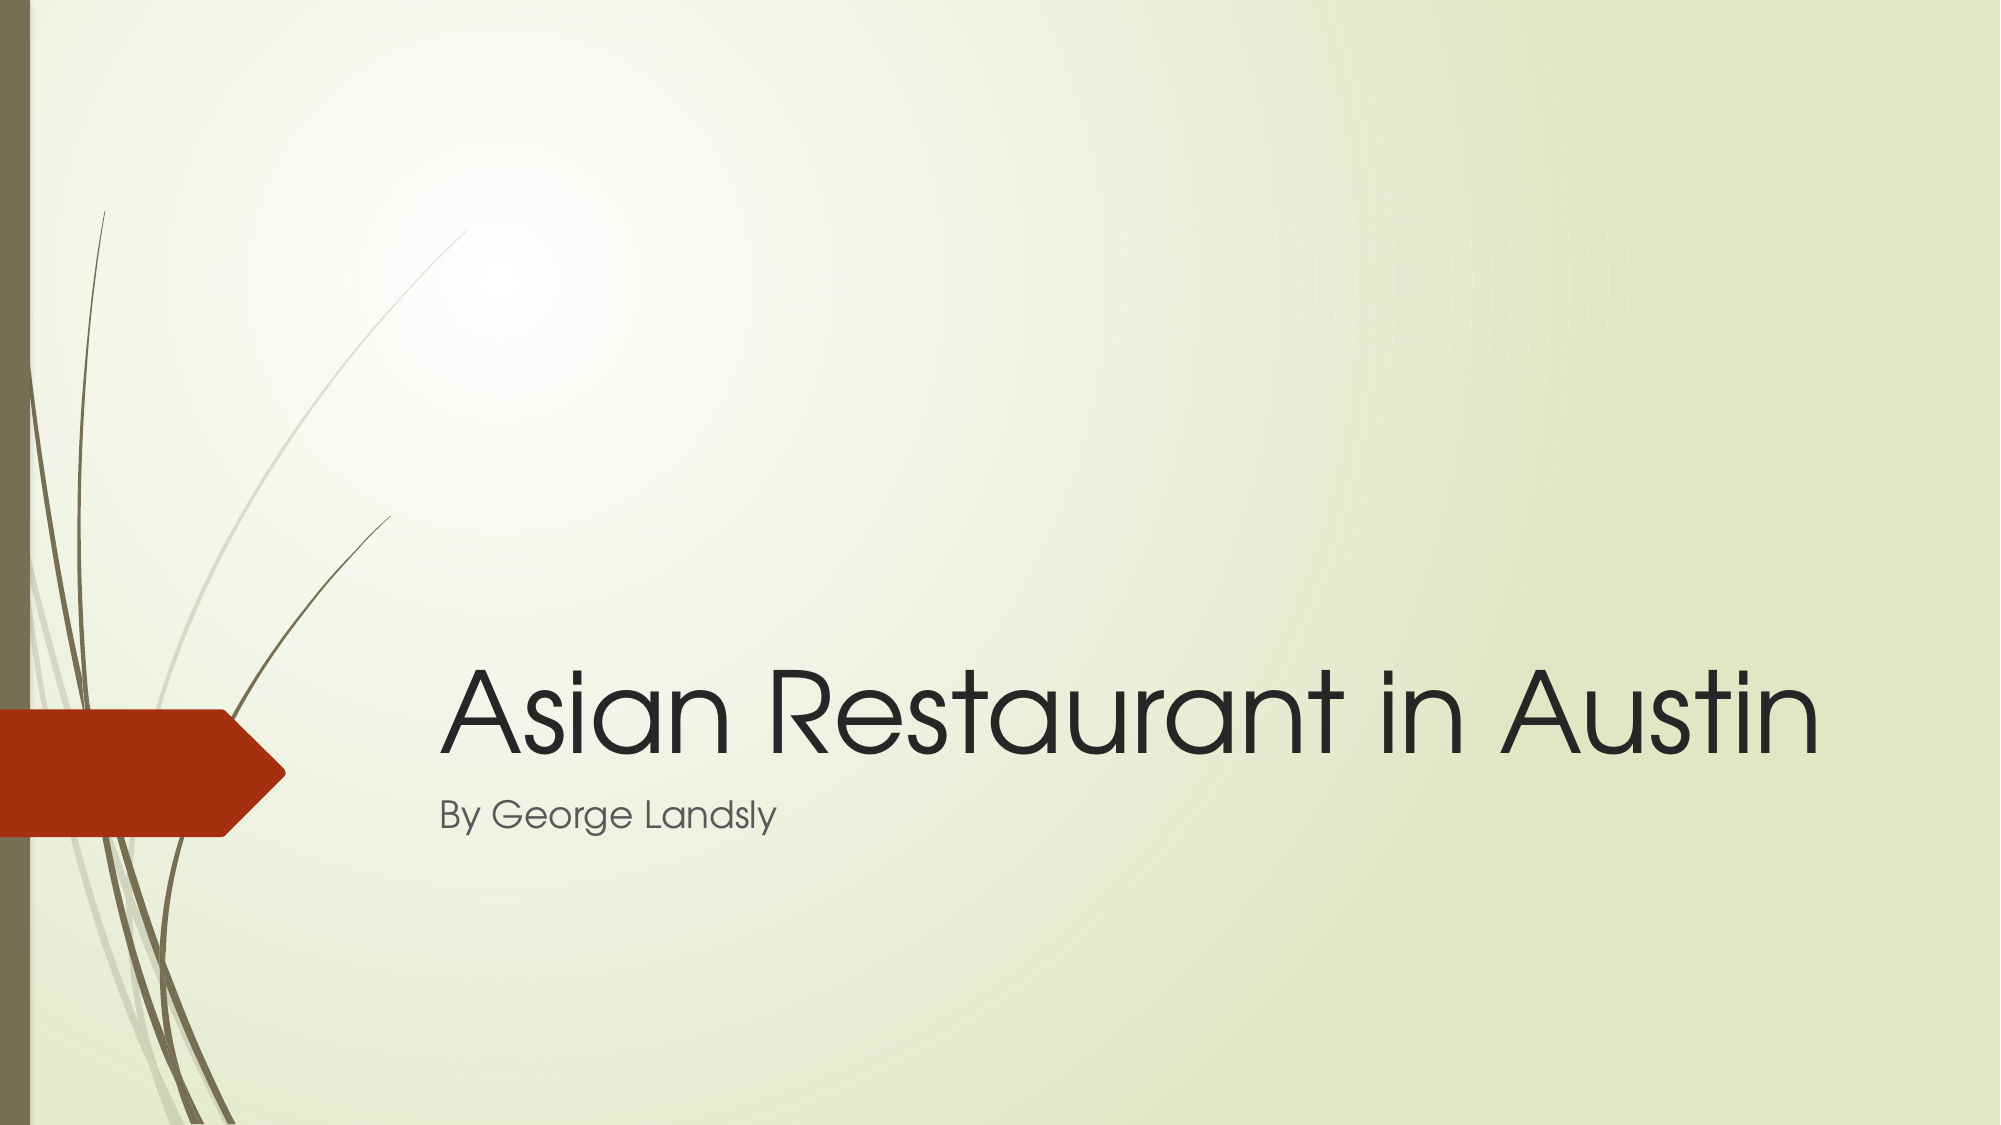

# Asian Restaurant in Austin
By George Landsly